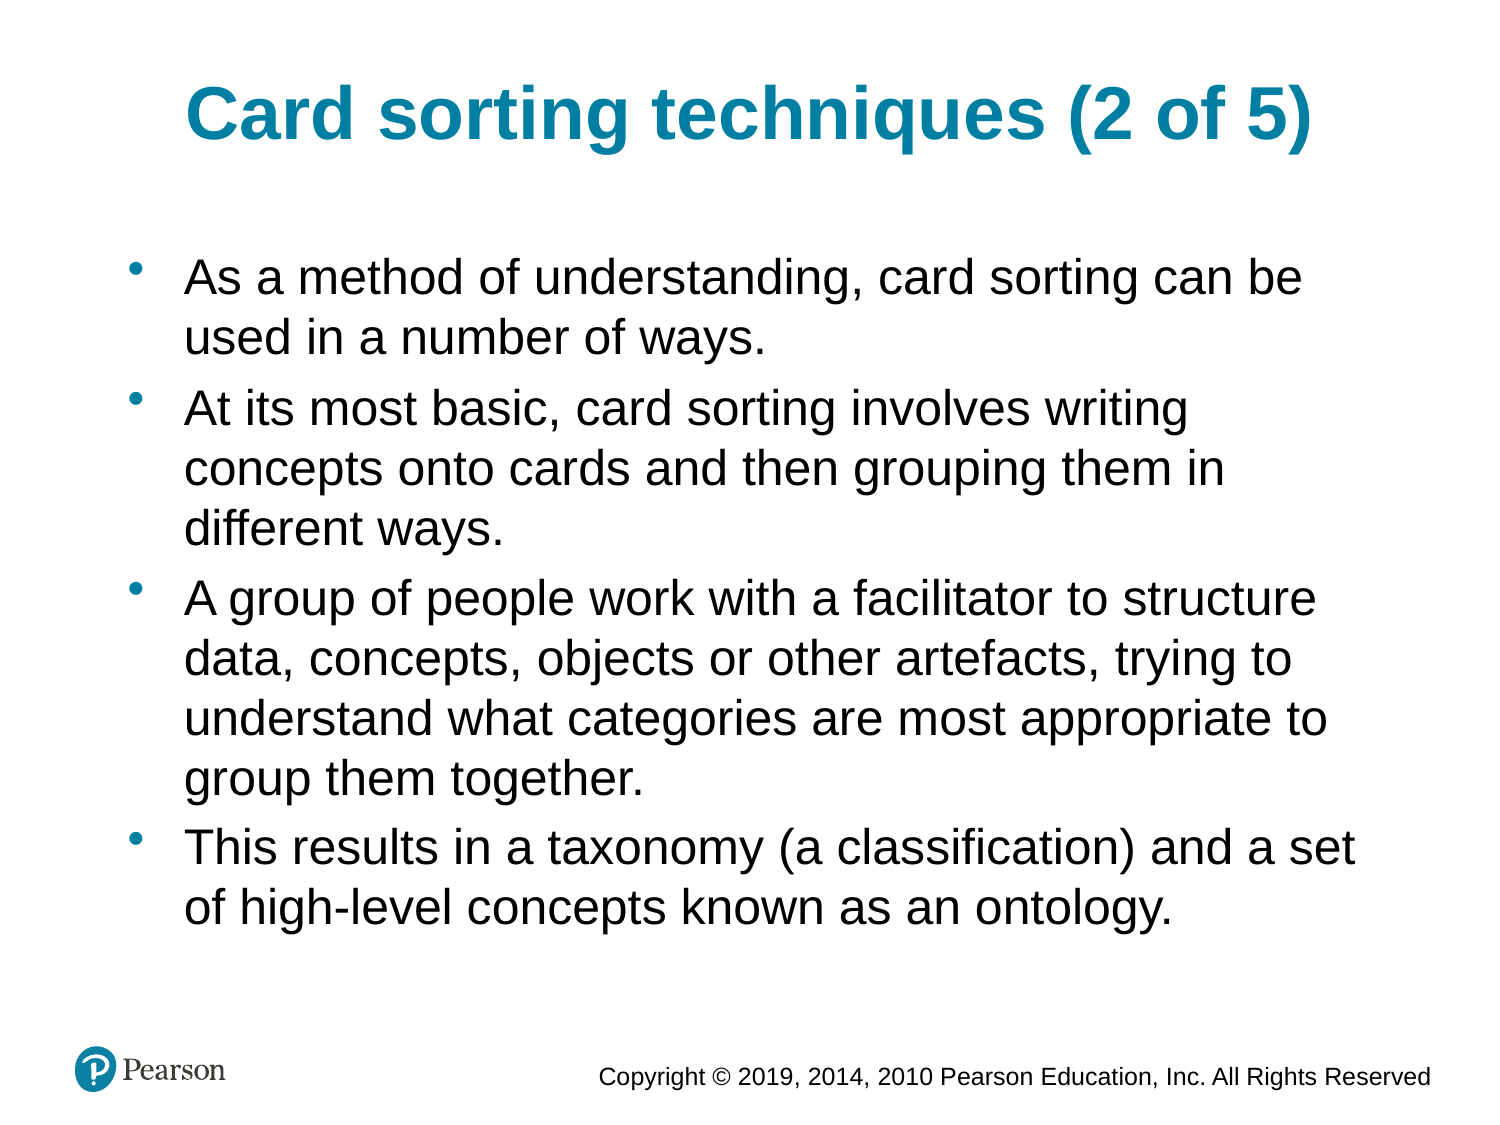

Card sorting techniques (2 of 5)
As a method of understanding, card sorting can be used in a number of ways.
At its most basic, card sorting involves writing concepts onto cards and then grouping them in different ways.
A group of people work with a facilitator to structure data, concepts, objects or other artefacts, trying to understand what categories are most appropriate to group them together.
This results in a taxonomy (a classification) and a set of high-level concepts known as an ontology.